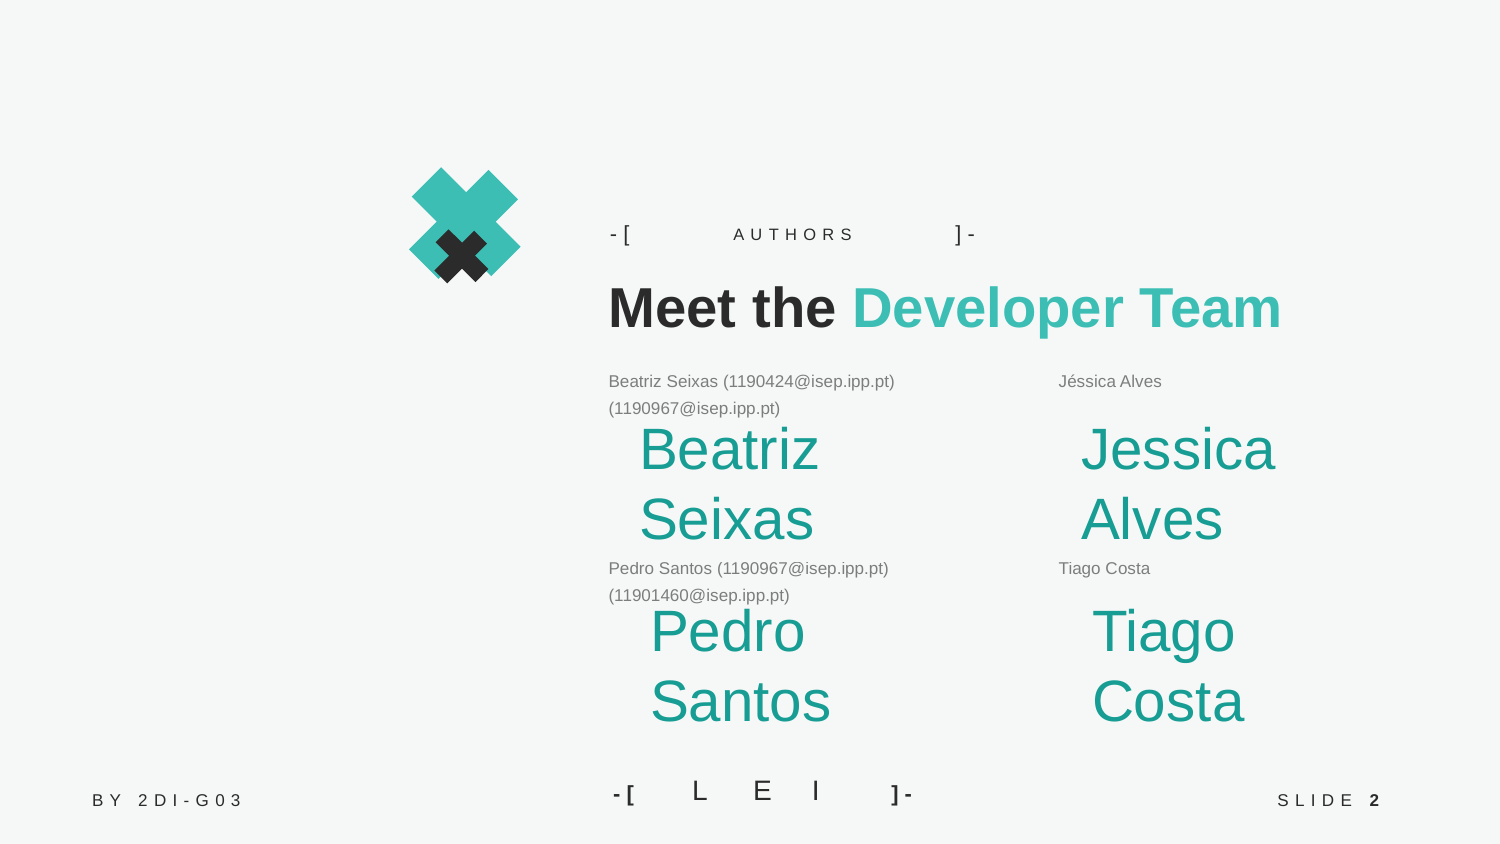

-[
]-
AUTHORS
Meet the Developer Team
Beatriz Seixas (1190424@isep.ipp.pt)		Jéssica Alves (1190967@isep.ipp.pt)

Pedro Santos (1190967@isep.ipp.pt)		Tiago Costa (11901460@isep.ipp.pt)

Jessica Alves
Beatriz Seixas
Pedro Santos
Tiago Costa
I
L
E
-[
]-

SLIDE 2
BY 2DI-G03